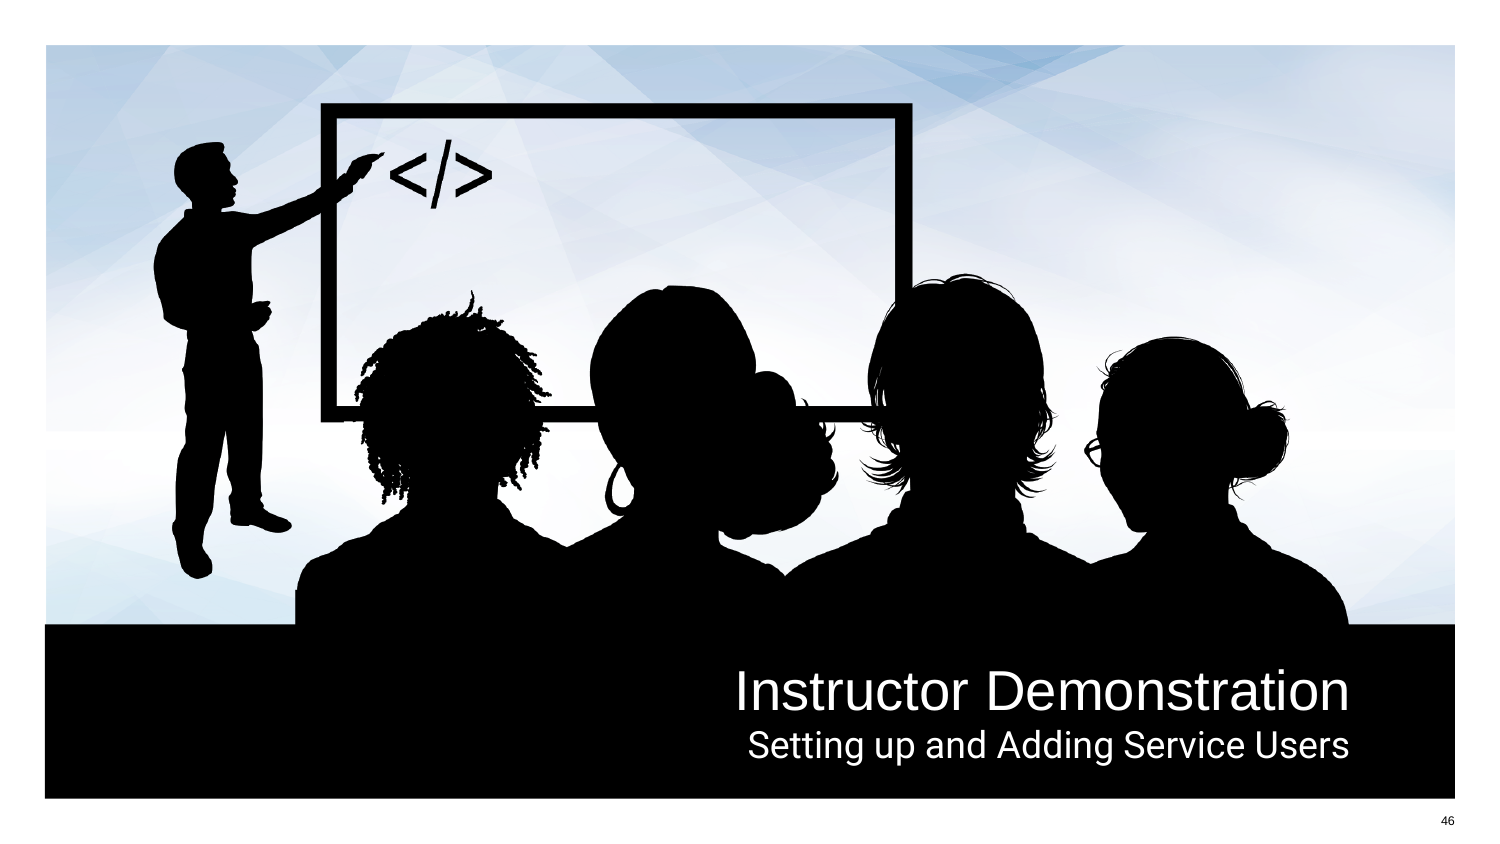

# Setting up and Adding Service Users

46